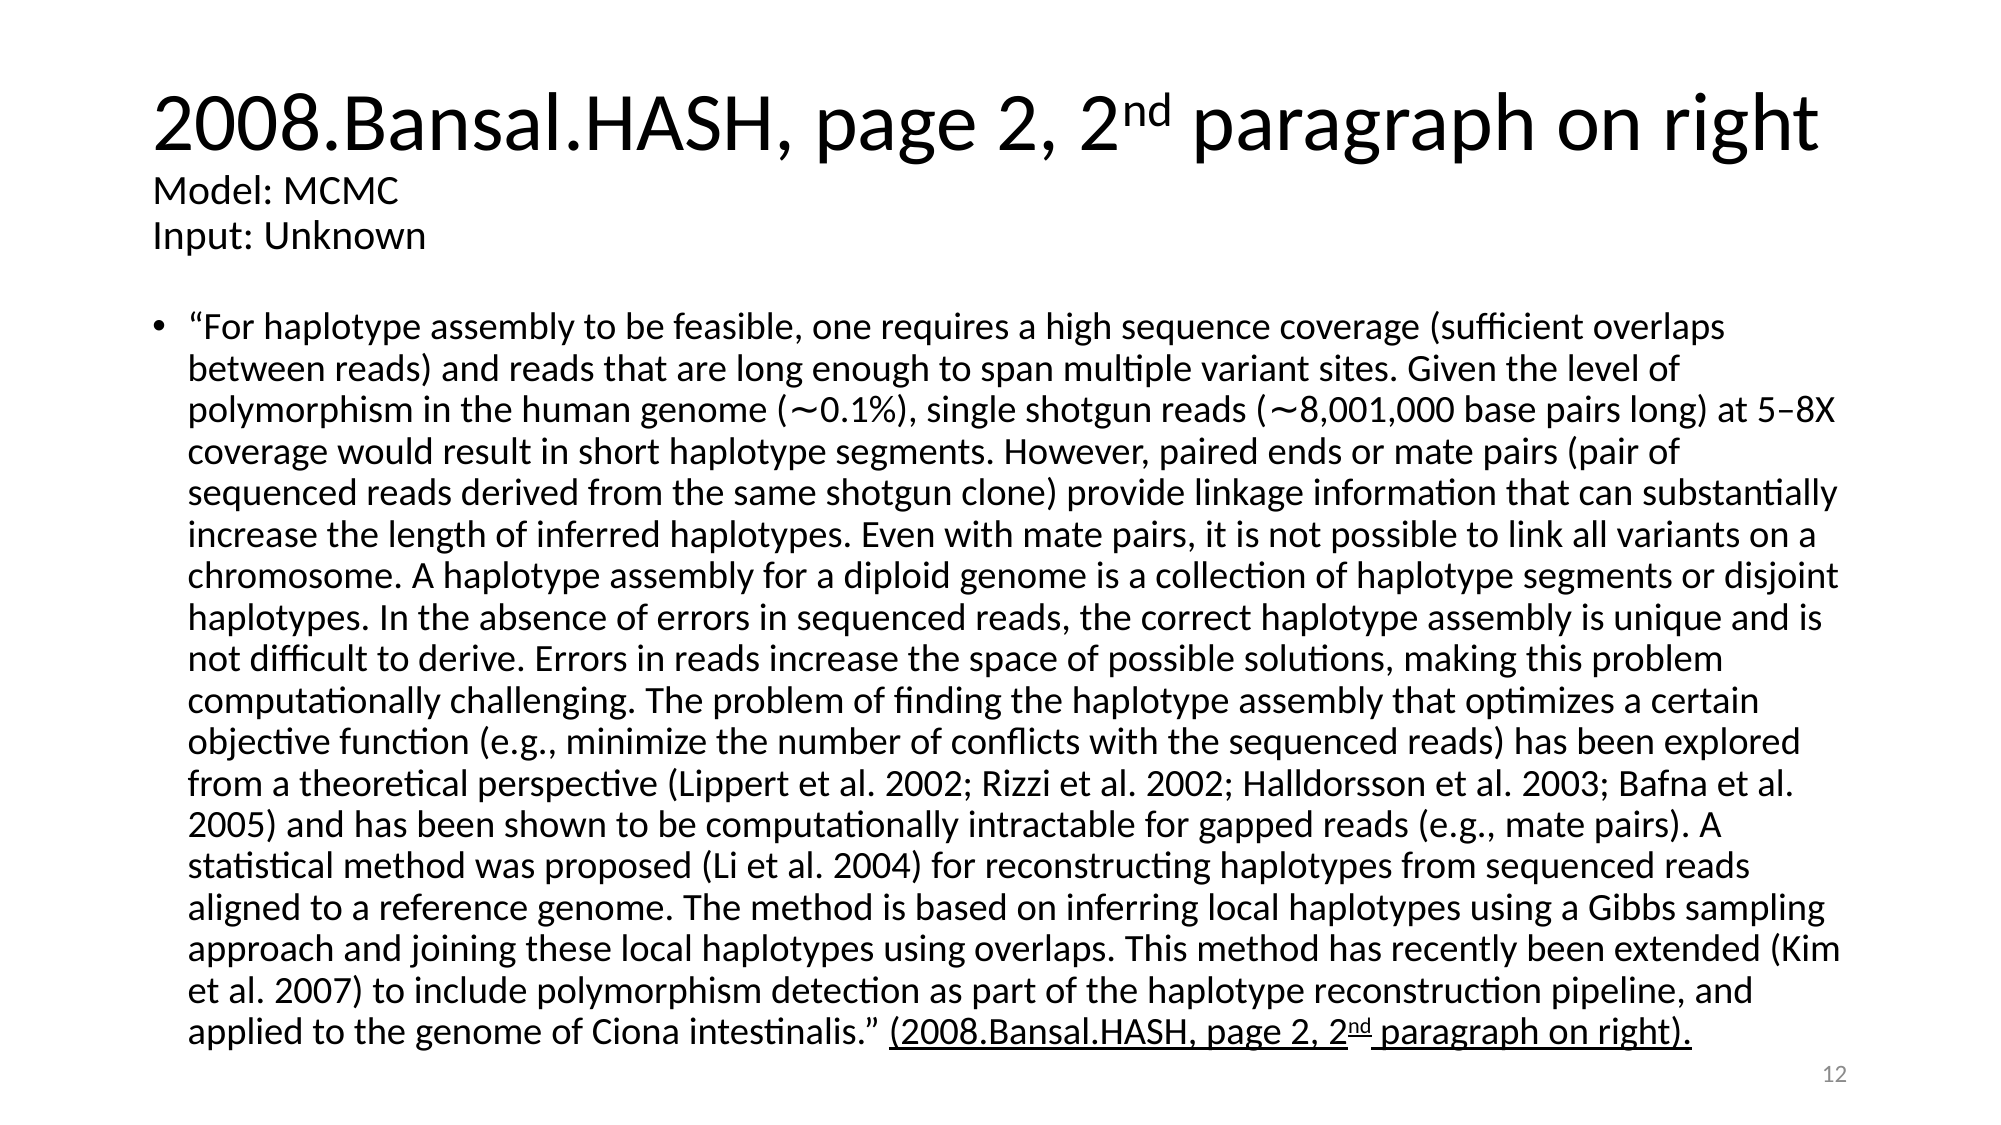

# 2008.Bansal.HASH, page 2, 2nd paragraph on right Model: MCMC Input: Unknown
“For haplotype assembly to be feasible, one requires a high sequence coverage (sufficient overlaps between reads) and reads that are long enough to span multiple variant sites. Given the level of polymorphism in the human genome (∼0.1%), single shotgun reads (∼8,001,000 base pairs long) at 5–8X coverage would result in short haplotype segments. However, paired ends or mate pairs (pair of sequenced reads derived from the same shotgun clone) provide linkage information that can substantially increase the length of inferred haplotypes. Even with mate pairs, it is not possible to link all variants on a chromosome. A haplotype assembly for a diploid genome is a collection of haplotype segments or disjoint haplotypes. In the absence of errors in sequenced reads, the correct haplotype assembly is unique and is not difficult to derive. Errors in reads increase the space of possible solutions, making this problem computationally challenging. The problem of finding the haplotype assembly that optimizes a certain objective function (e.g., minimize the number of conflicts with the sequenced reads) has been explored from a theoretical perspective (Lippert et al. 2002; Rizzi et al. 2002; Halldorsson et al. 2003; Bafna et al. 2005) and has been shown to be computationally intractable for gapped reads (e.g., mate pairs). A statistical method was proposed (Li et al. 2004) for reconstructing haplotypes from sequenced reads aligned to a reference genome. The method is based on inferring local haplotypes using a Gibbs sampling approach and joining these local haplotypes using overlaps. This method has recently been extended (Kim et al. 2007) to include polymorphism detection as part of the haplotype reconstruction pipeline, and applied to the genome of Ciona intestinalis.” (2008.Bansal.HASH, page 2, 2nd paragraph on right).
12